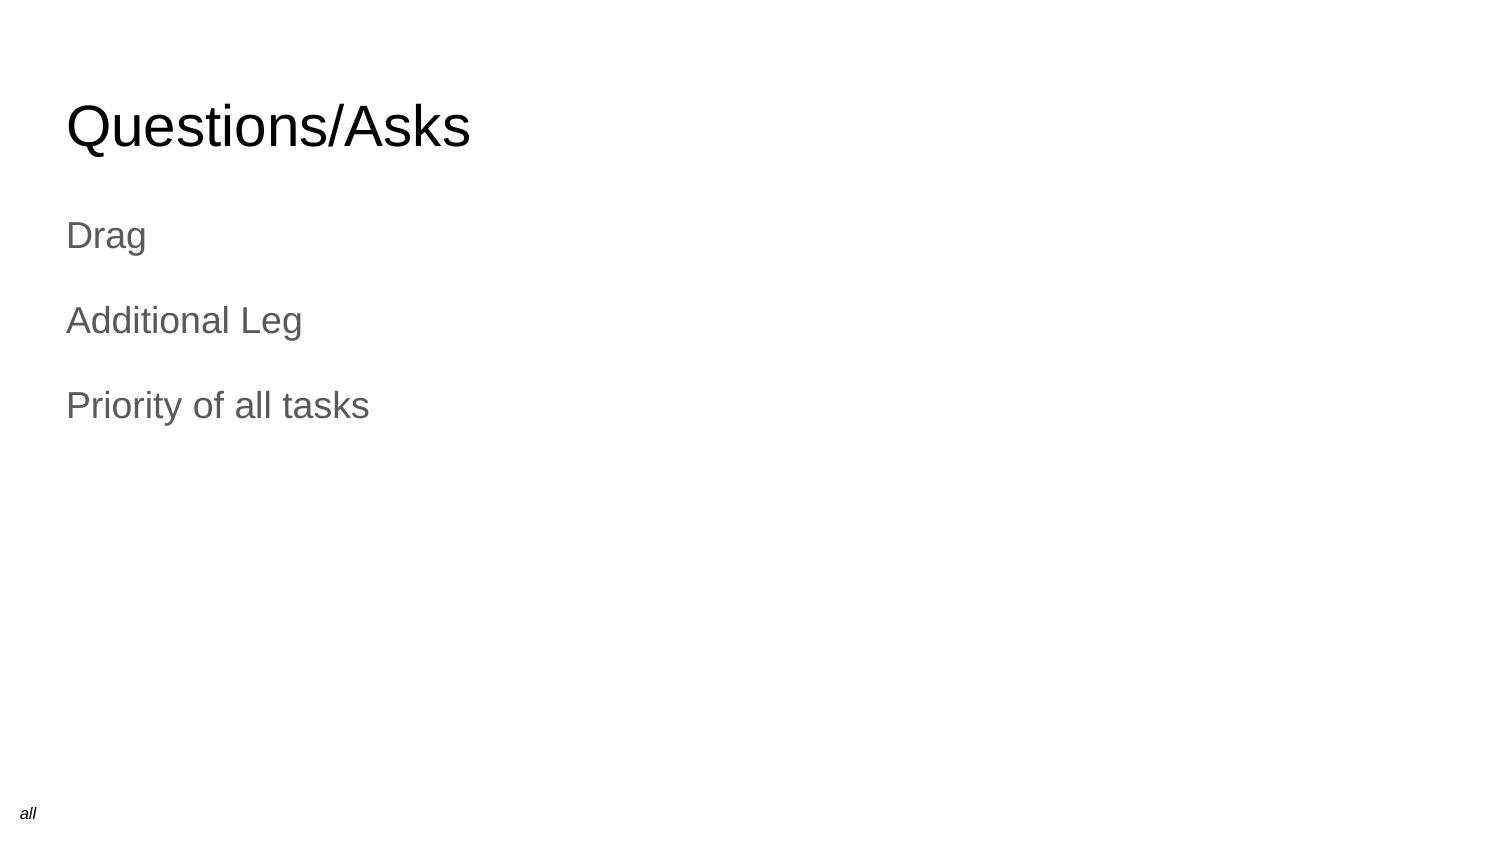

# Questions/Asks
Drag
Additional Leg
Priority of all tasks

all